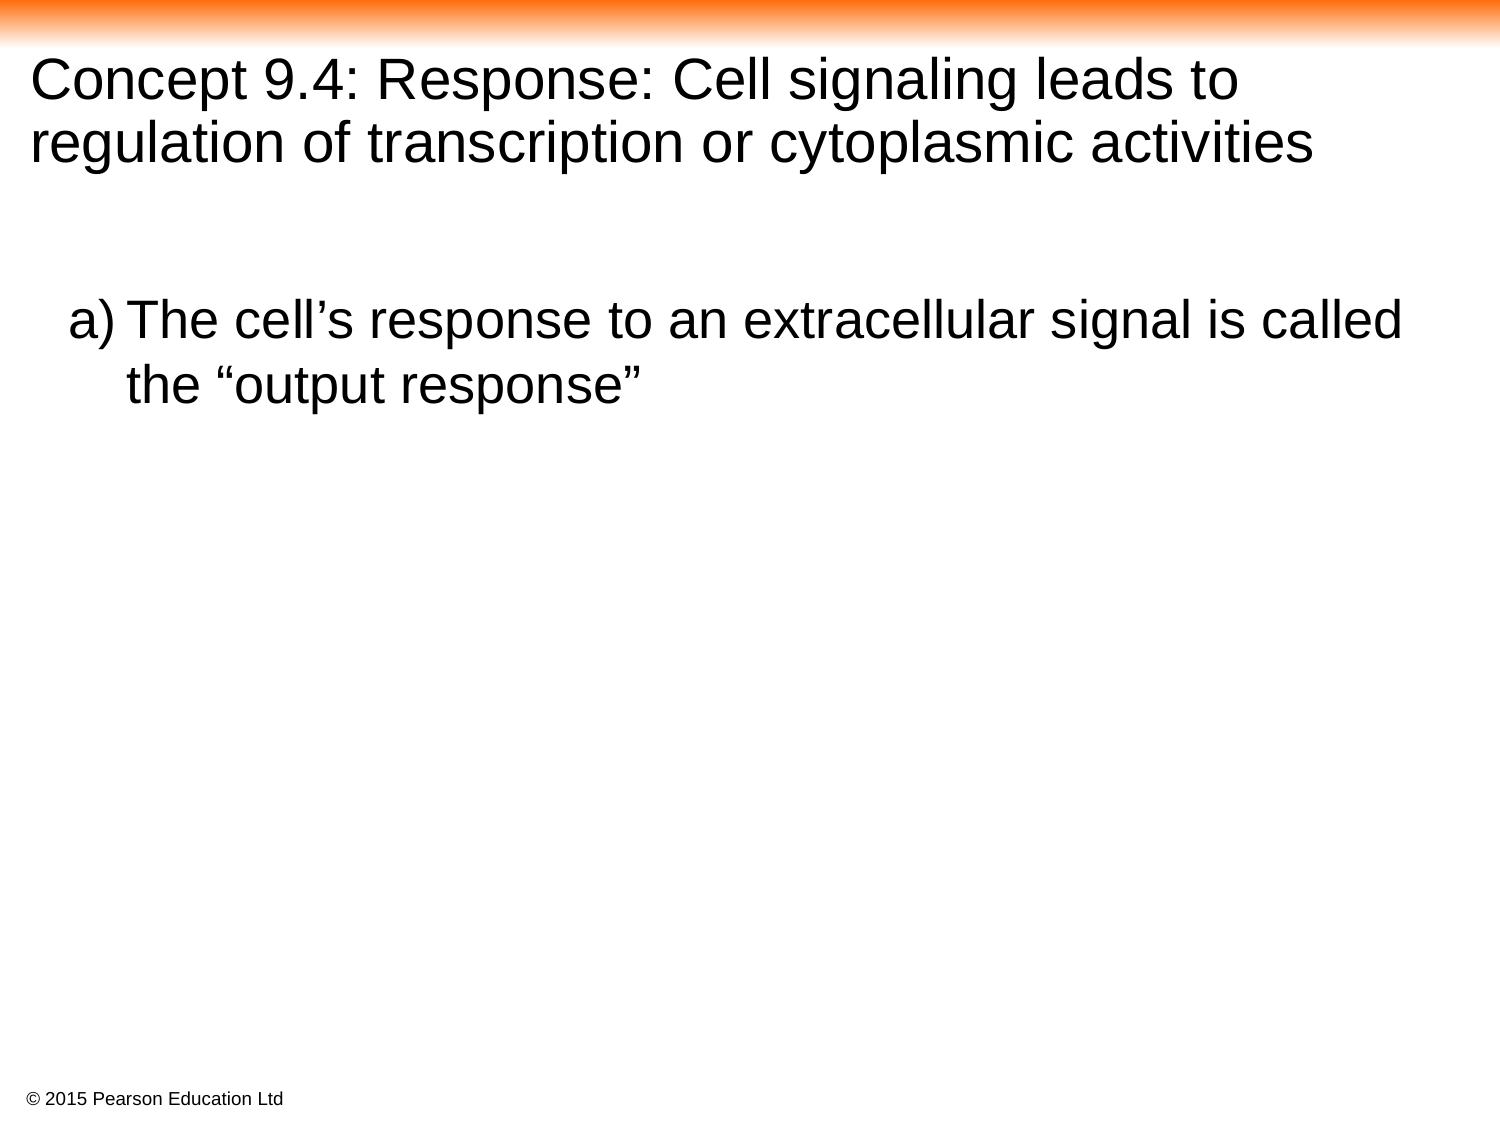

# Concept 9.4: Response: Cell signaling leads to regulation of transcription or cytoplasmic activities
The cell’s response to an extracellular signal is called the “output response”
     © 2015 Pearson Education Ltd